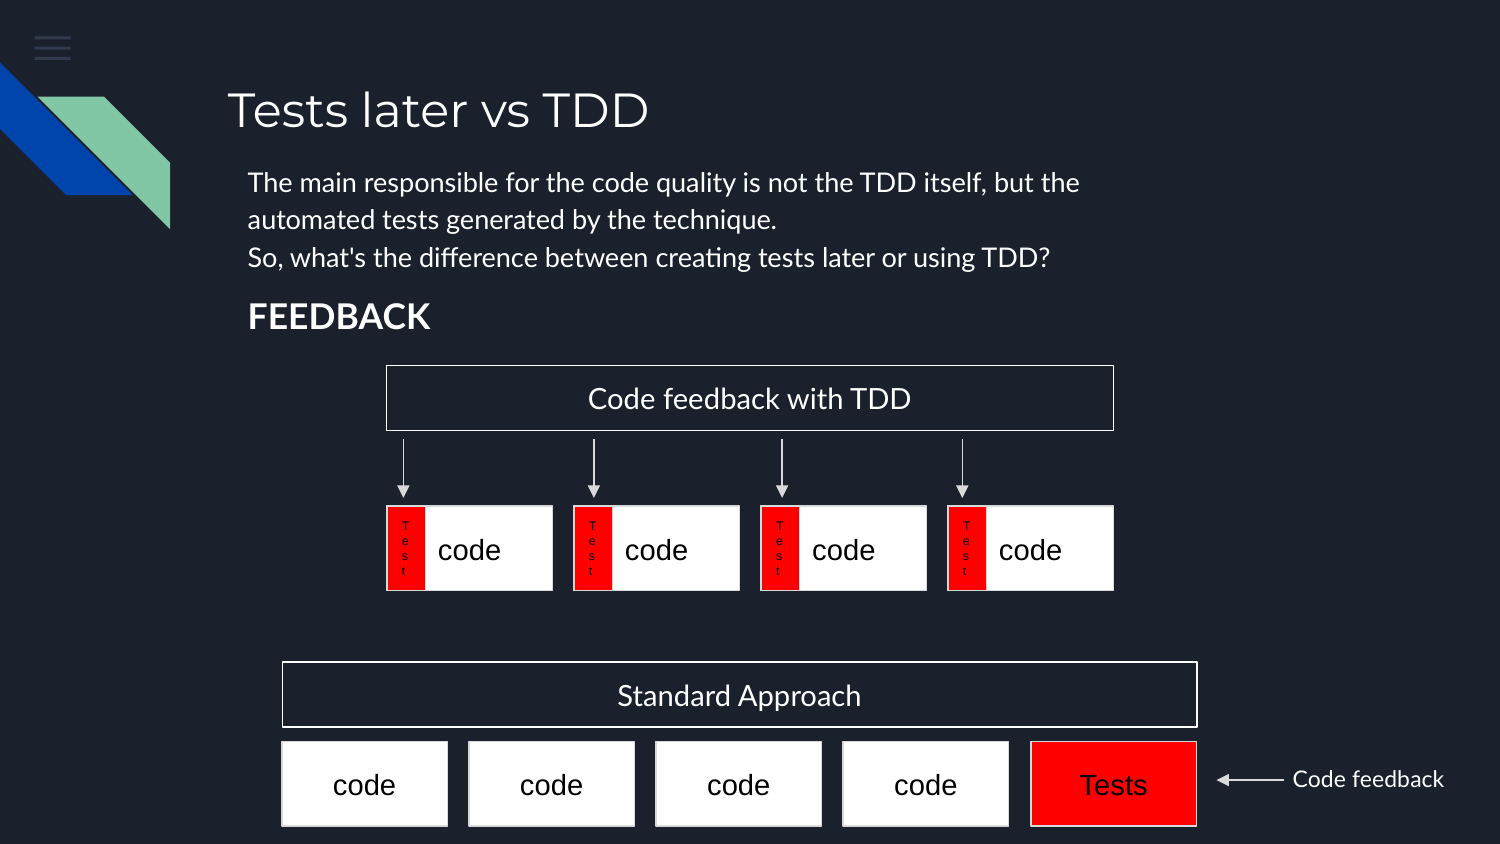

# Tests later vs TDD
The main responsible for the code quality is not the TDD itself, but the automated tests generated by the technique.
So, what's the difference between creating tests later or using TDD?

FEEDBACK
Code feedback with TDD
code
Test
code
Test
code
Test
code
Test
Standard Approach
code
code
code
code
Tests
Code feedback